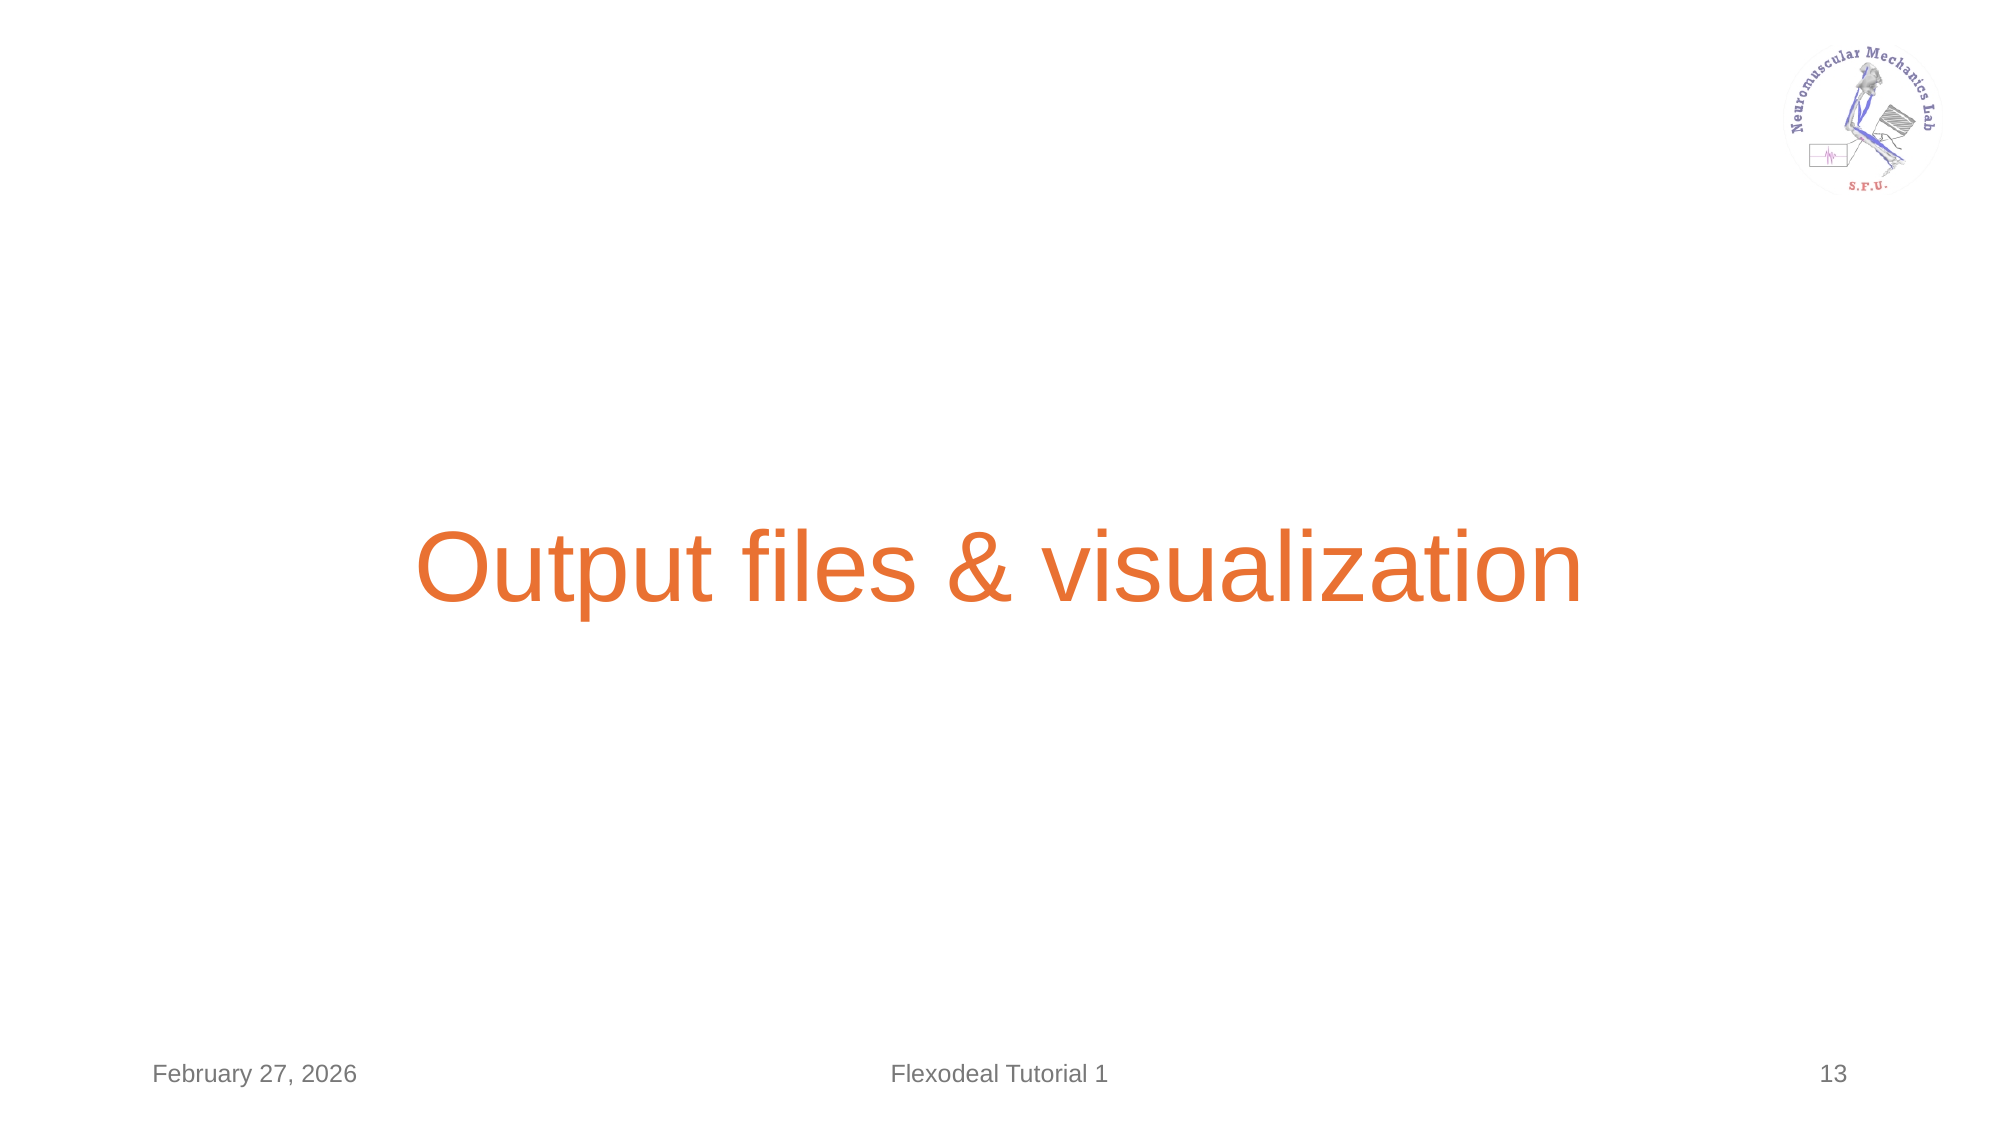

Output files & visualization
February 27, 2026
Flexodeal Tutorial 1
13